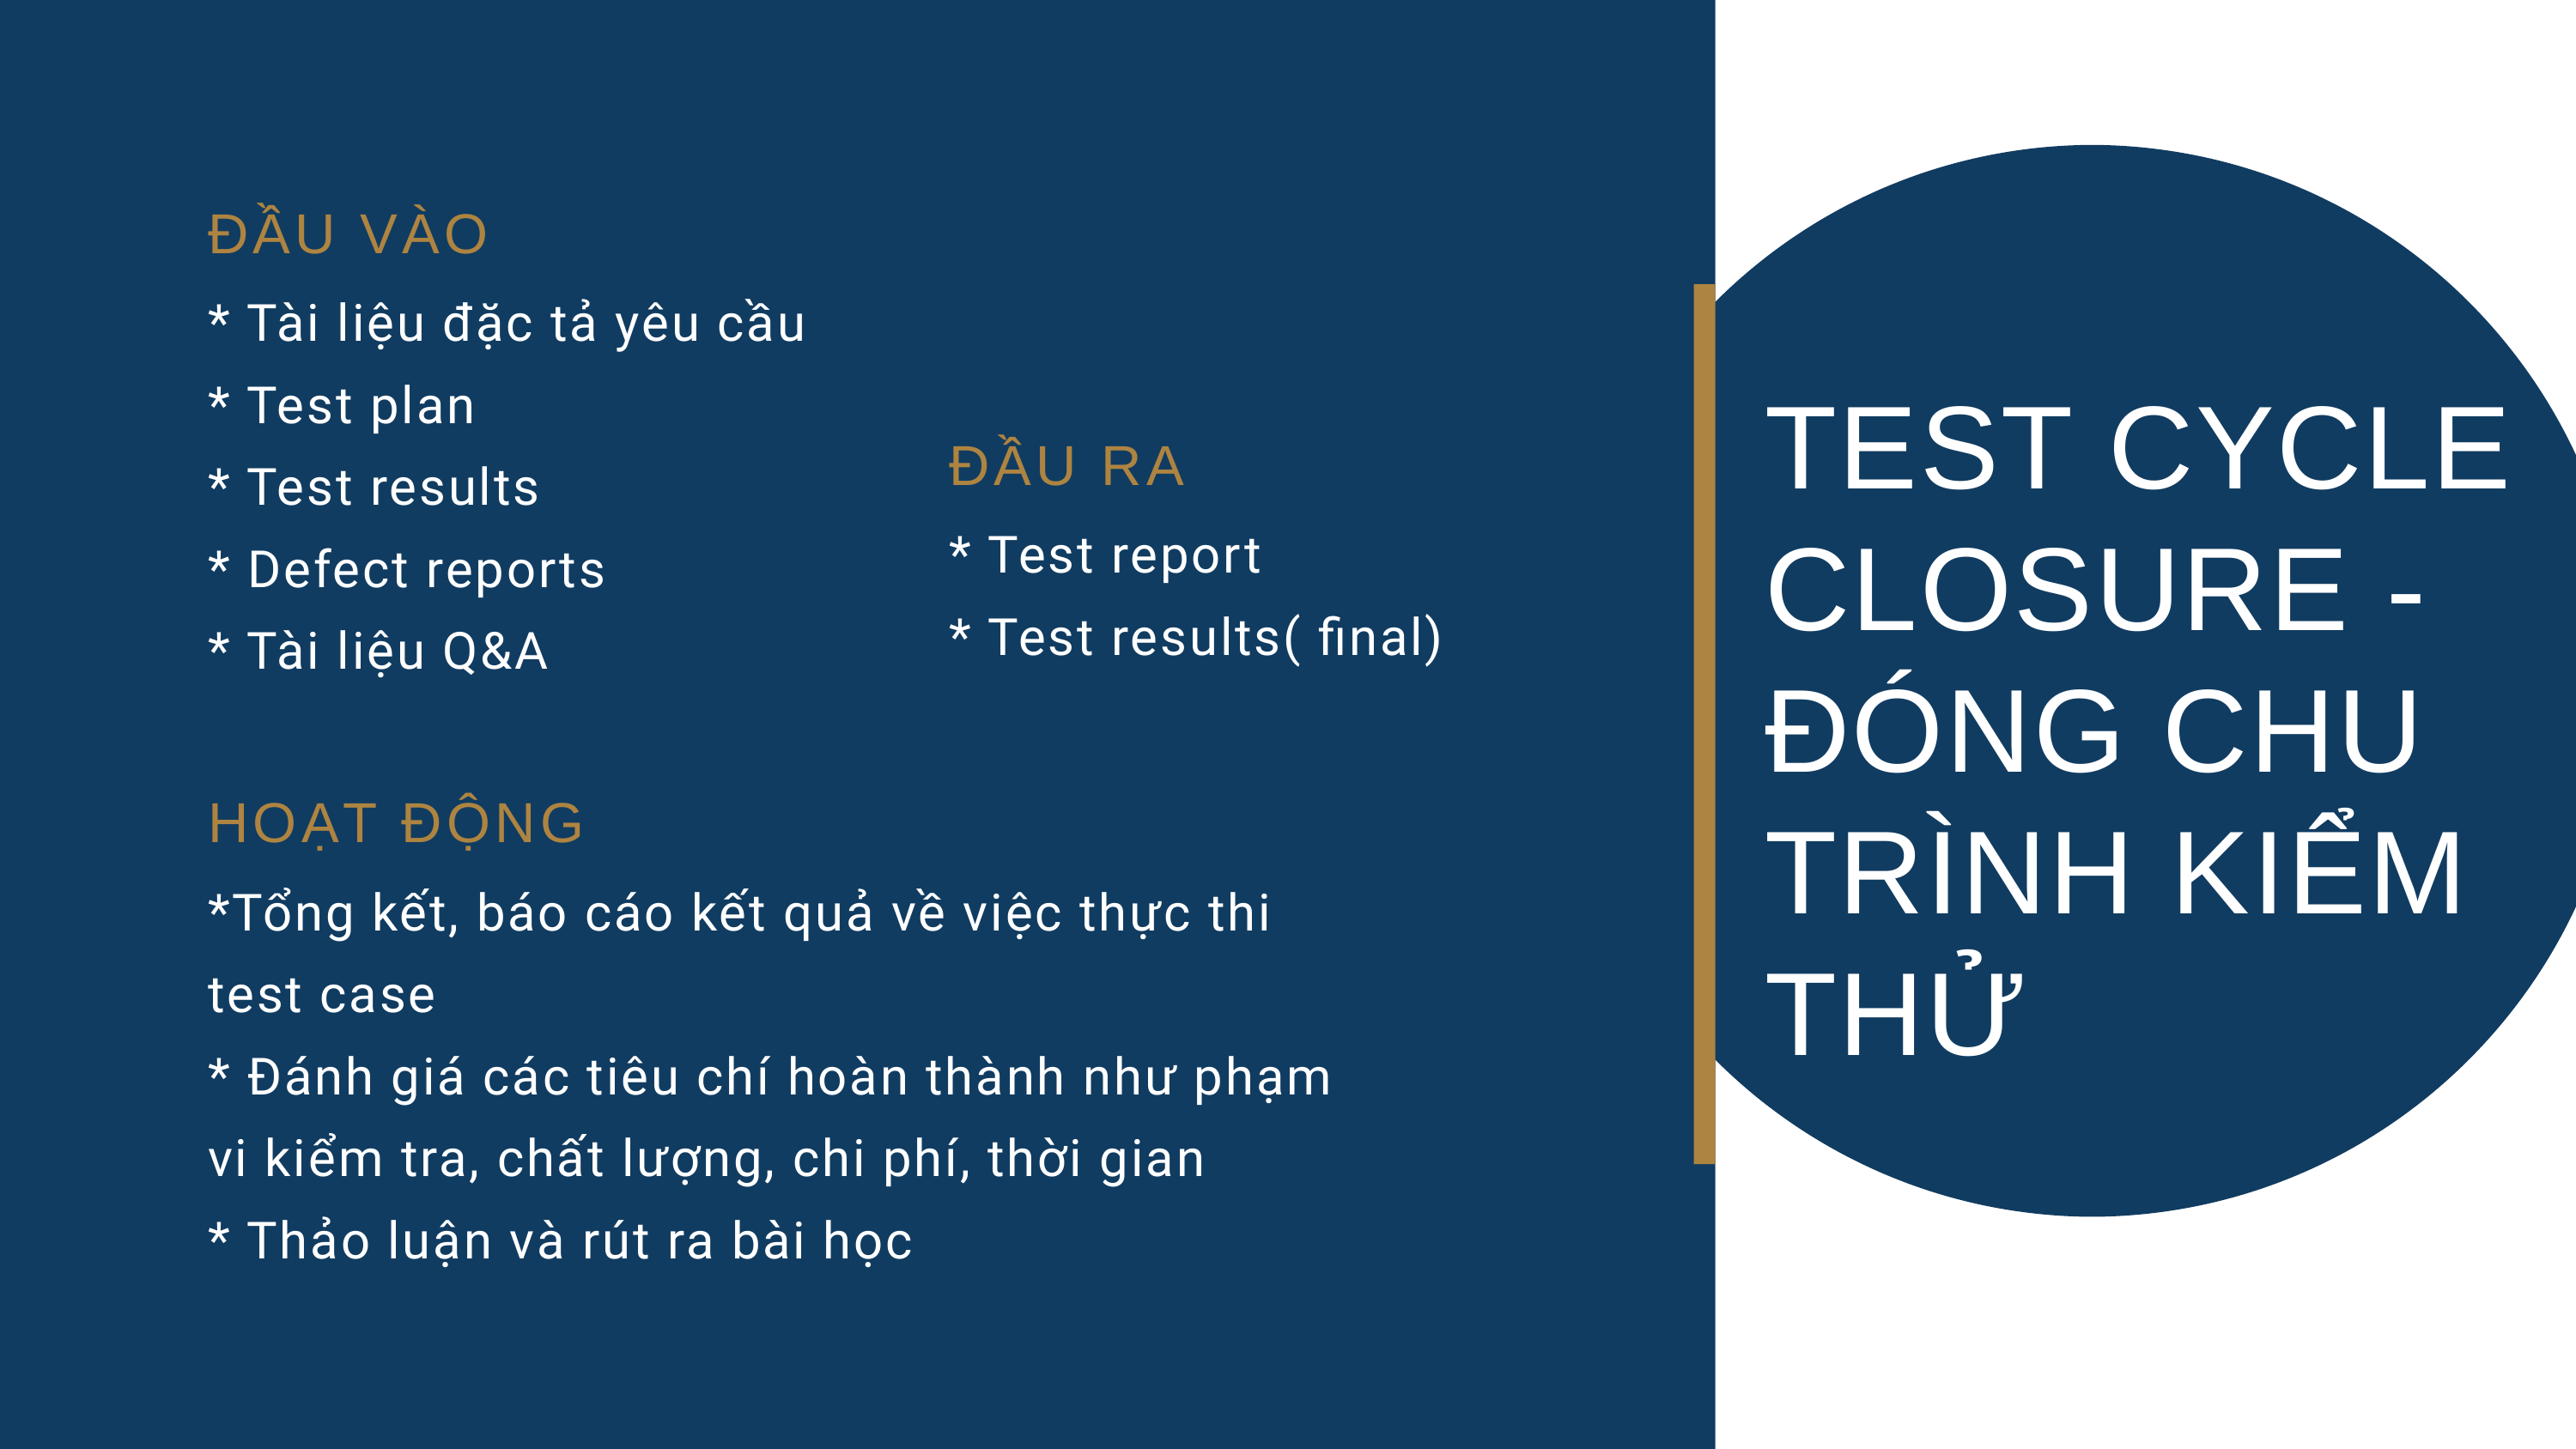

ĐẦU VÀO
* Tài liệu đặc tả yêu cầu
* Test plan
* Test results
* Defect reports
* Tài liệu Q&A
HOẠT ĐỘNG
*Tổng kết, báo cáo kết quả về việc thực thi test case
* Đánh giá các tiêu chí hoàn thành như phạm vi kiểm tra, chất lượng, chi phí, thời gian
* Thảo luận và rút ra bài học

TEST CYCLE CLOSURE - ĐÓNG CHU TRÌNH KIỂM THỬ

ĐẦU RA
* Test report
* Test results( final)